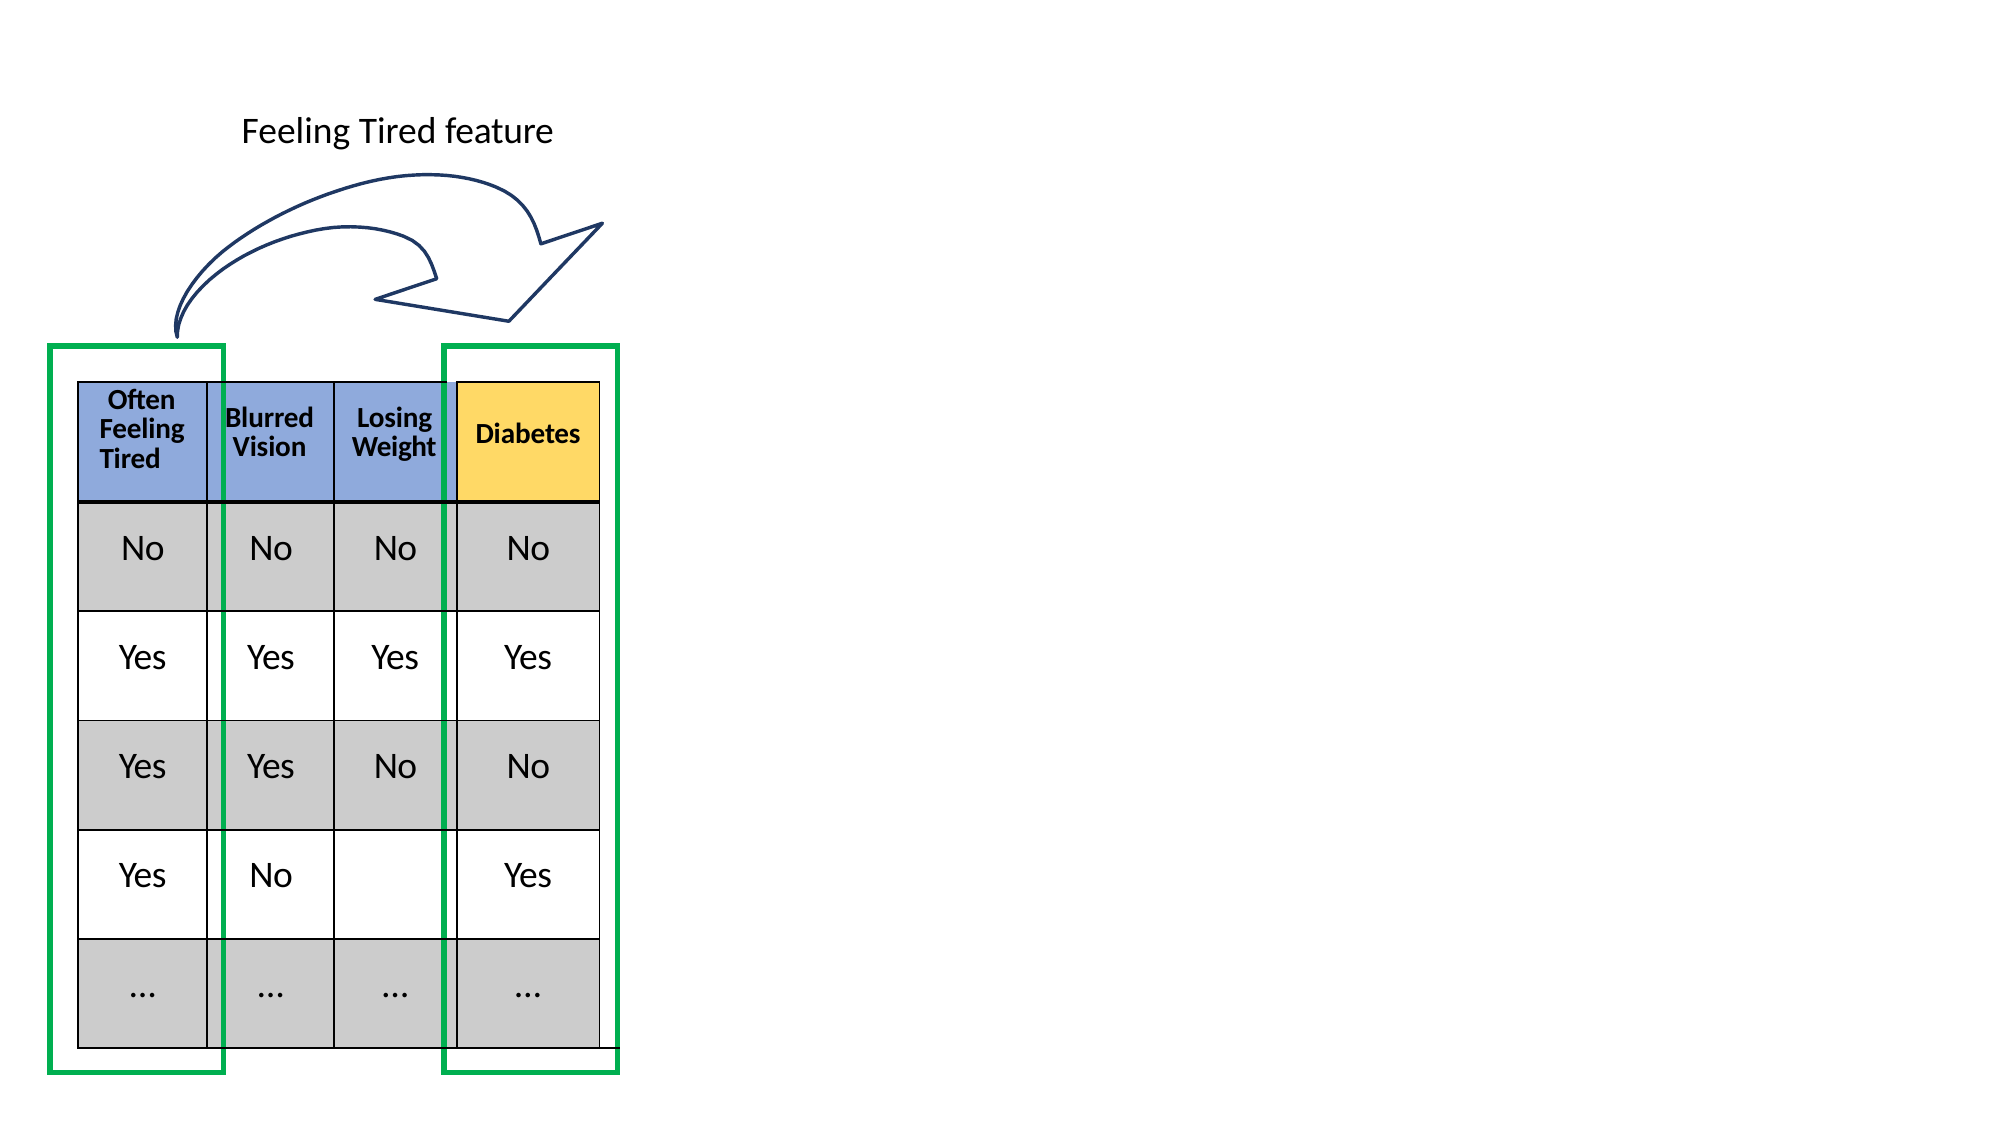

Feeling Tired feature

|  |  |  |  |  |  |  |  |
| --- | --- | --- | --- | --- | --- | --- | --- |
|  | Often Feeling Tired |  | Blurred Vision | Losing Weight |  | Diabetes |  |
|  | No |  | No | No |  | No |  |
|  | Yes |  | Yes | Yes |  | Yes |  |
|  | Yes |  | Yes | No |  | No |  |
|  | Yes |  | No |  |  | Yes |  |
|  | … |  | … | … |  | … |  |
|  |  |  |  |  |  |  |  |